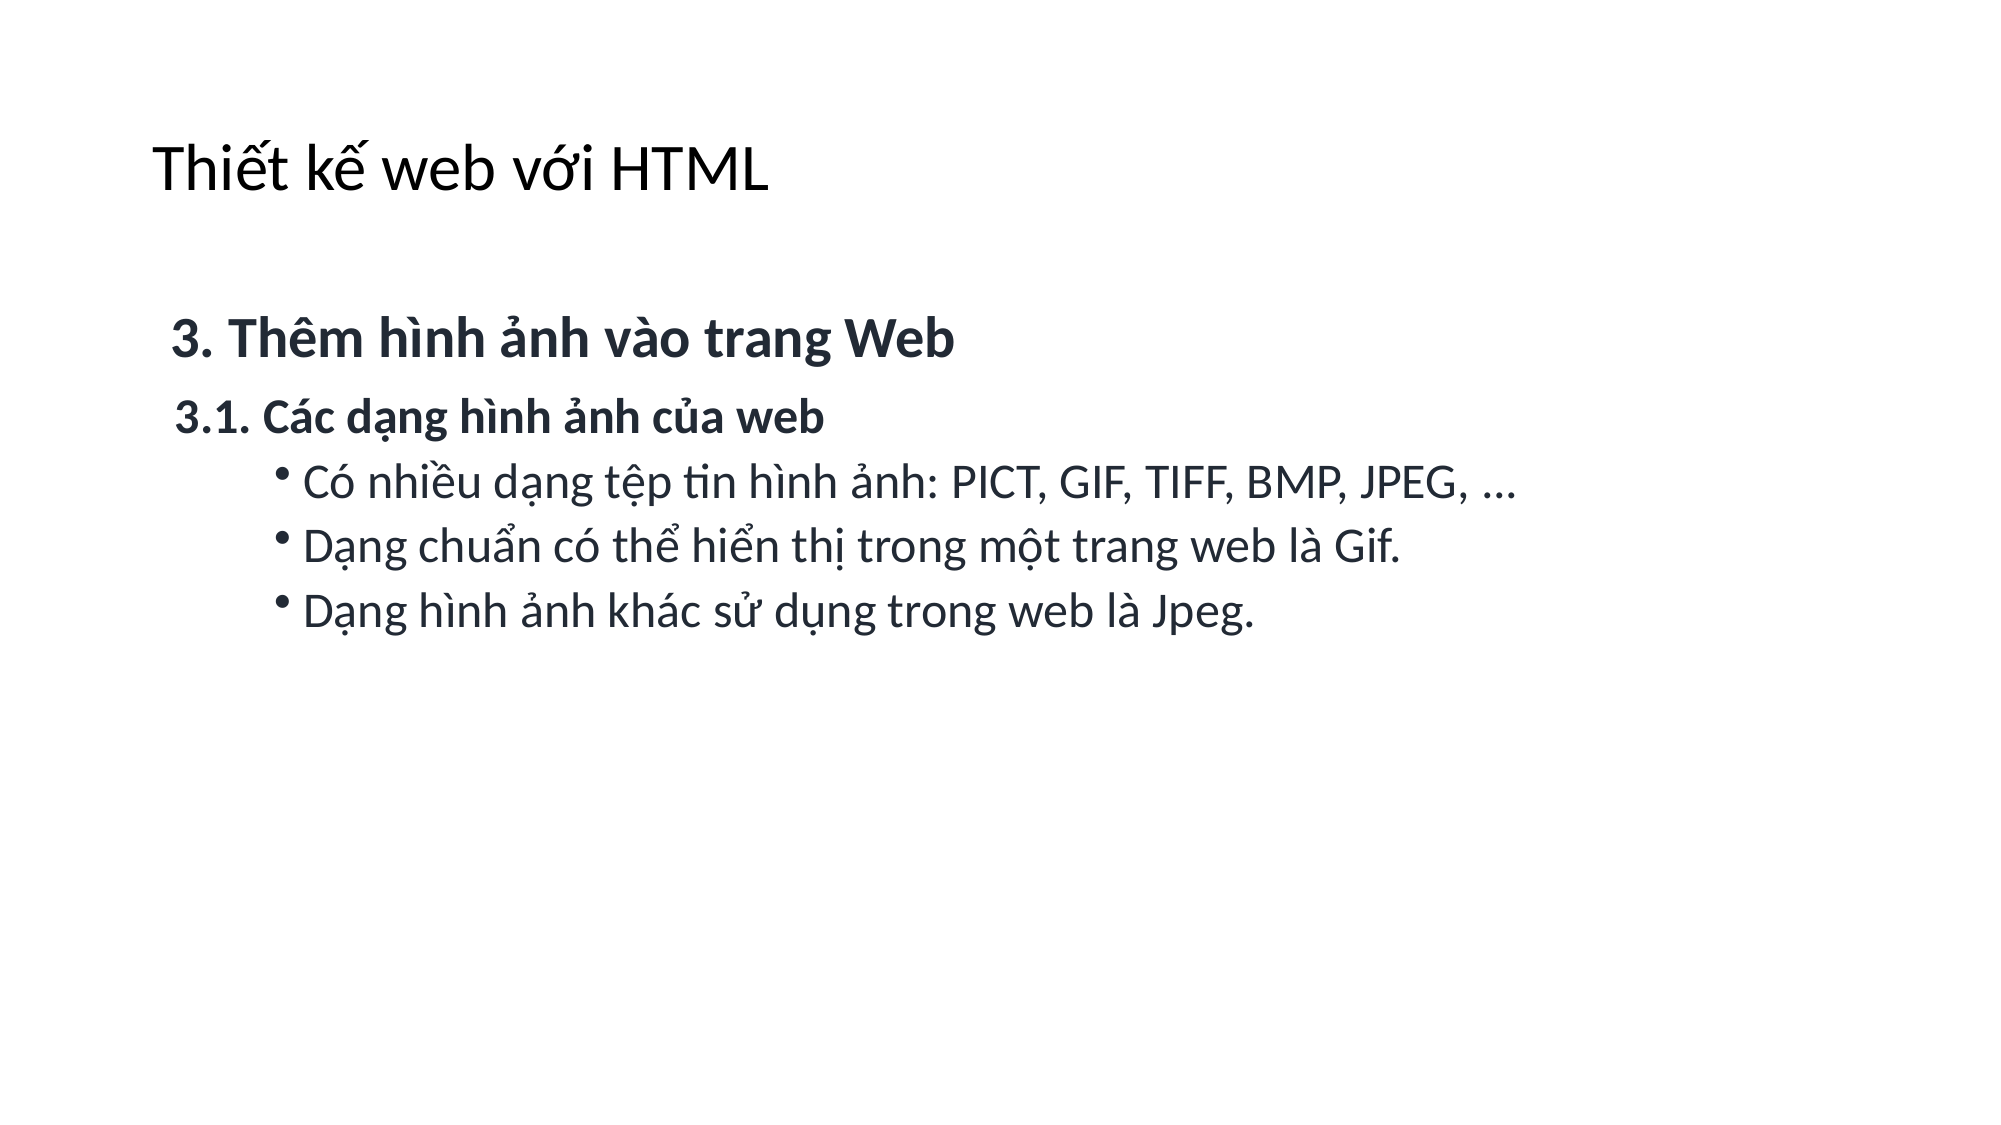

# Thiết kế web với HTML
3. Thêm hình ảnh vào trang Web
  3.1. Các dạng hình ảnh của web
 Có nhiều dạng tệp tin hình ảnh: PICT, GIF, TIFF, BMP, JPEG, ...
 Dạng chuẩn có thể hiển thị trong một trang web là Gif.
 Dạng hình ảnh khác sử dụng trong web là Jpeg.